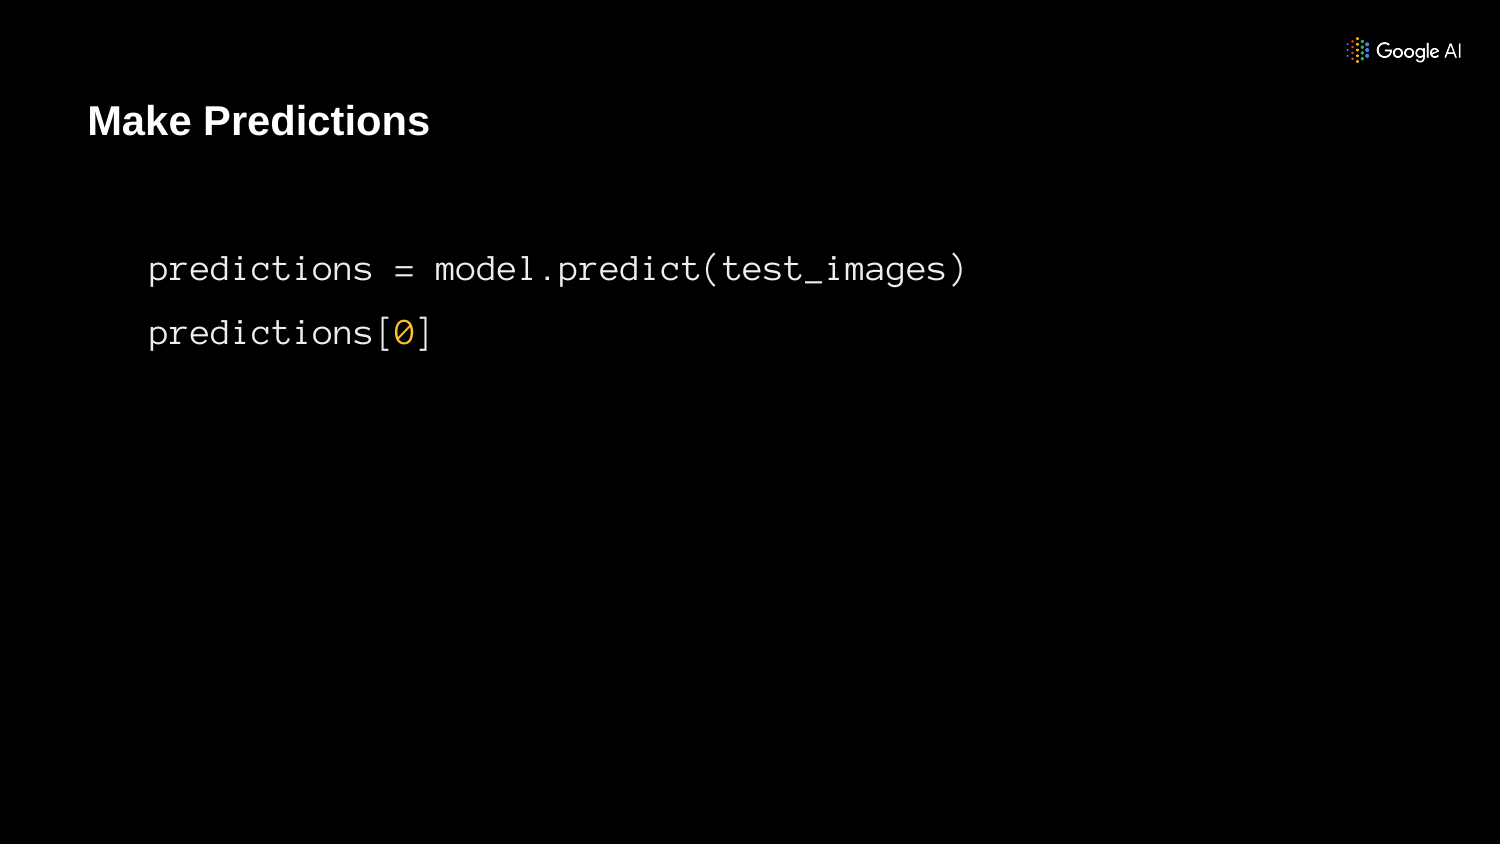

# Make Predictions
predictions = model.predict(test_images)
predictions[0]